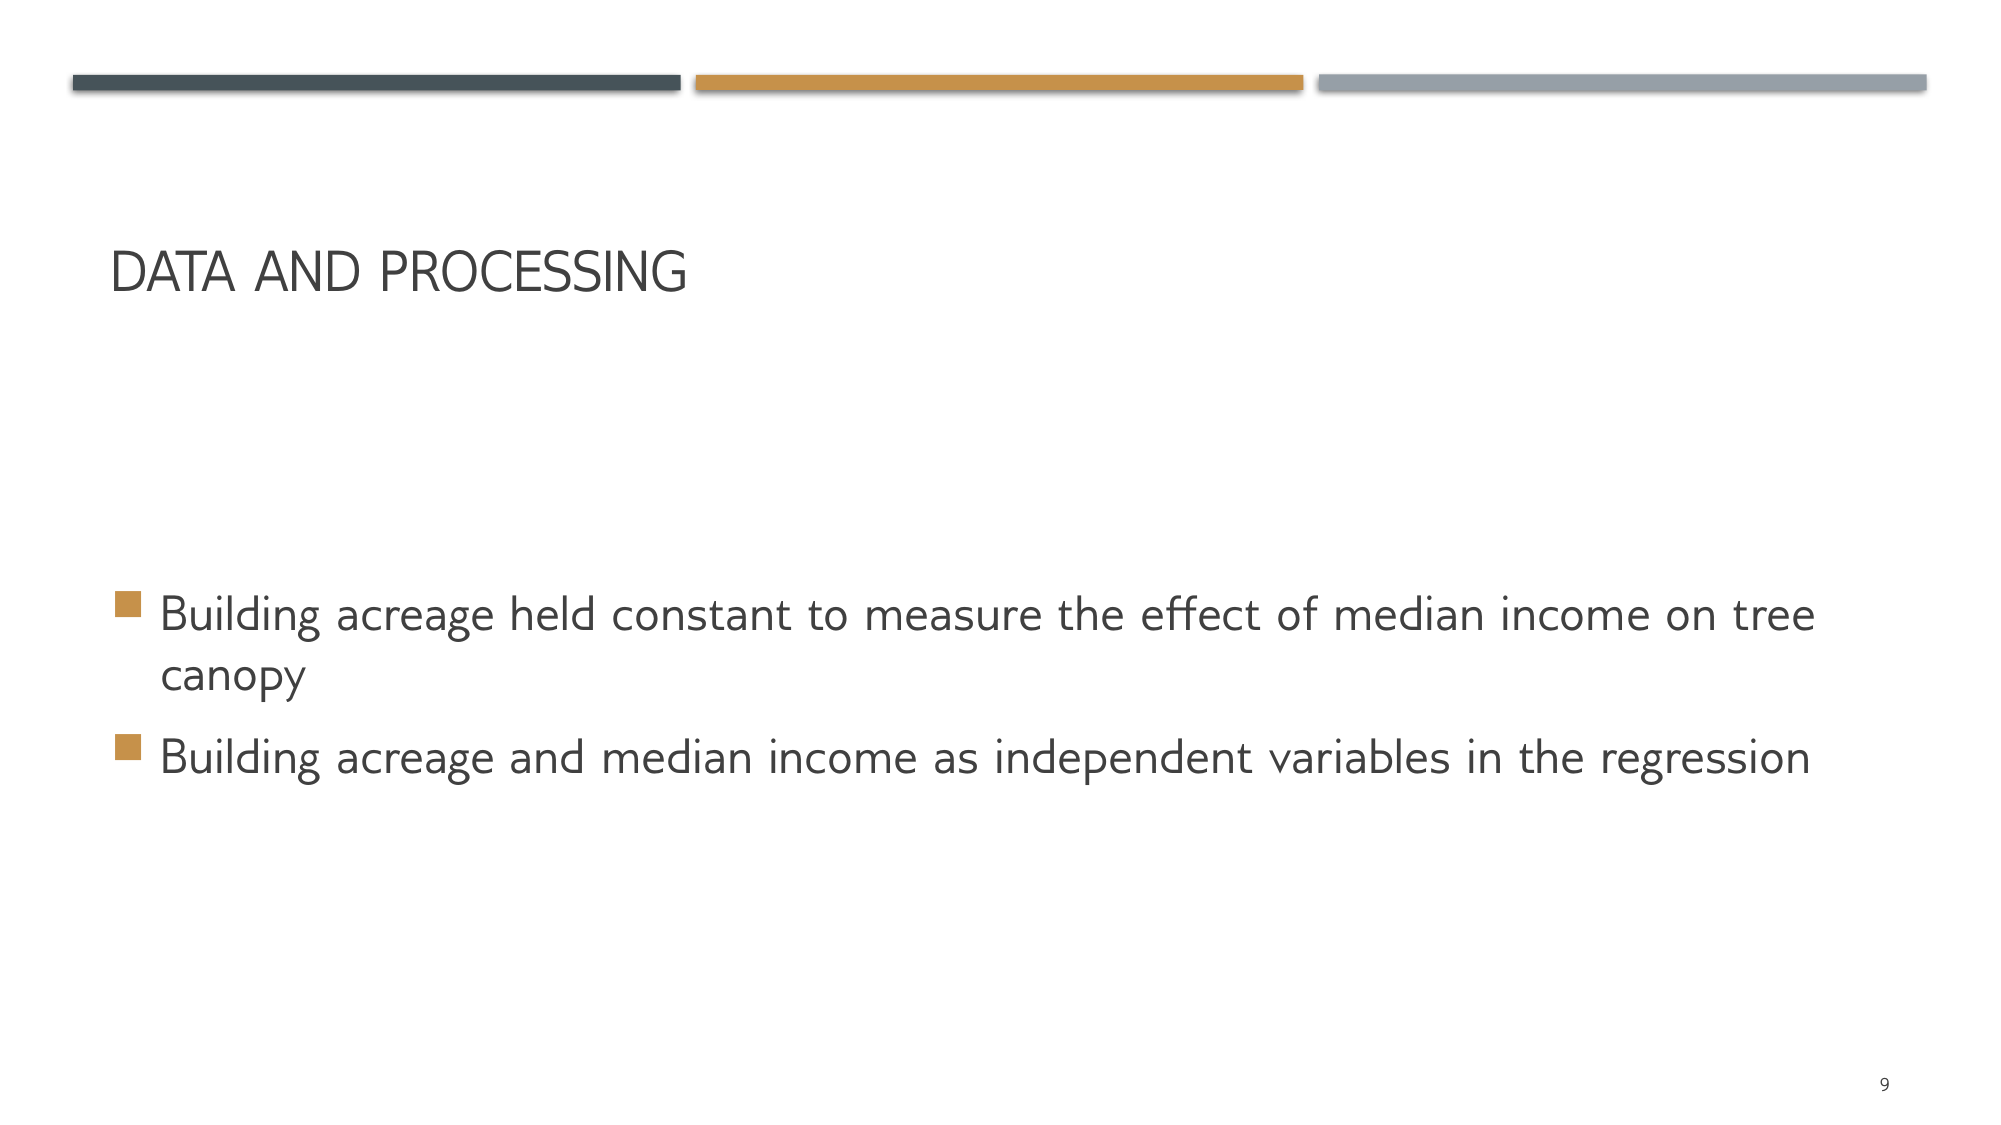

# Data and processing
Building acreage held constant to measure the effect of median income on tree canopy
Building acreage and median income as independent variables in the regression
9